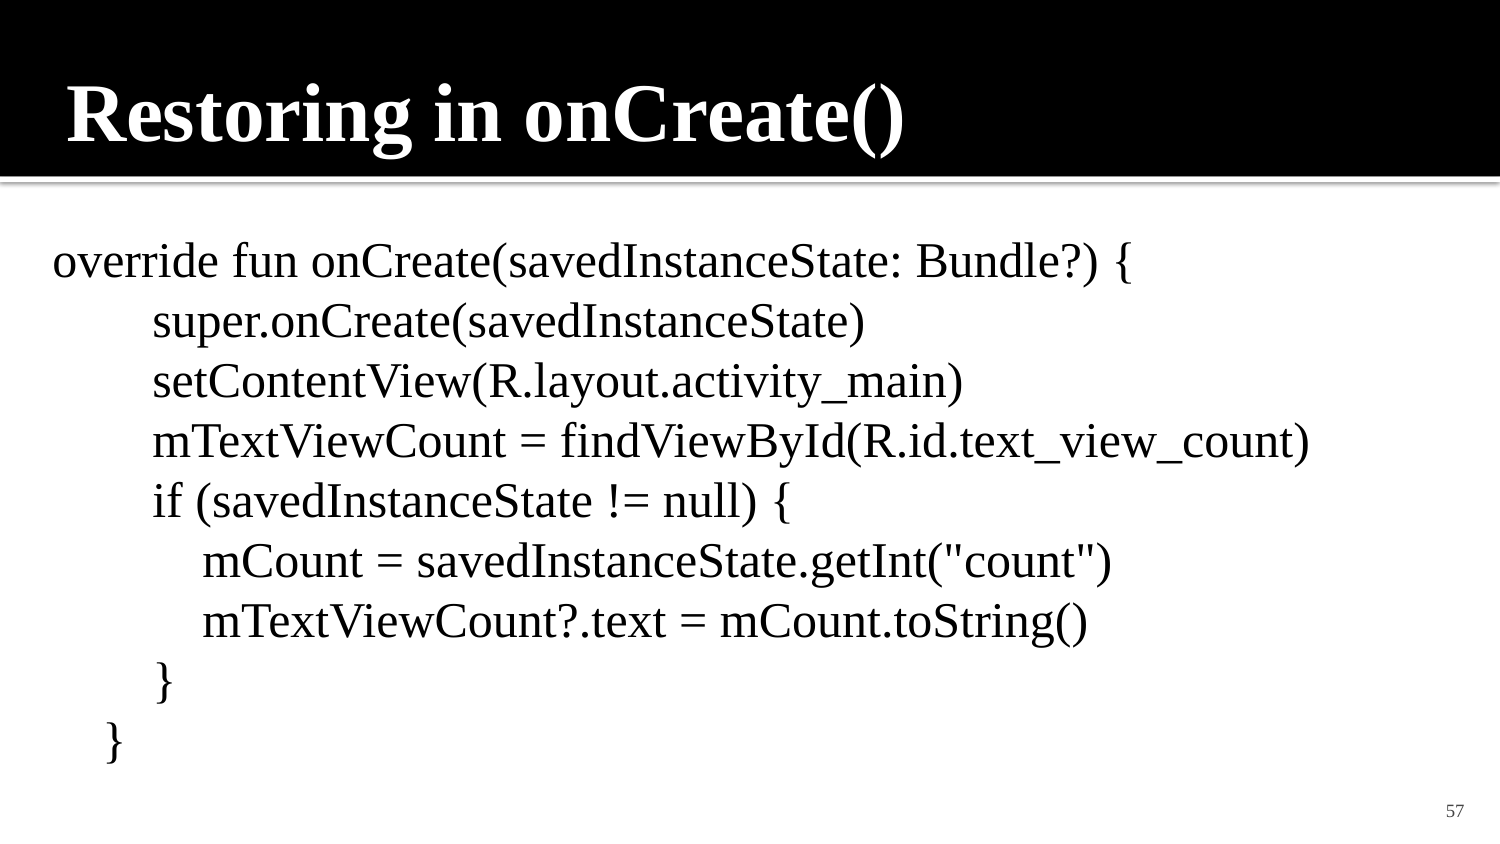

# Restoring in onCreate()
override fun onCreate(savedInstanceState: Bundle?) {
        super.onCreate(savedInstanceState)
        setContentView(R.layout.activity_main)
        mTextViewCount = findViewById(R.id.text_view_count)
        if (savedInstanceState != null) {
            mCount = savedInstanceState.getInt("count")
            mTextViewCount?.text = mCount.toString()
        }
    }
57